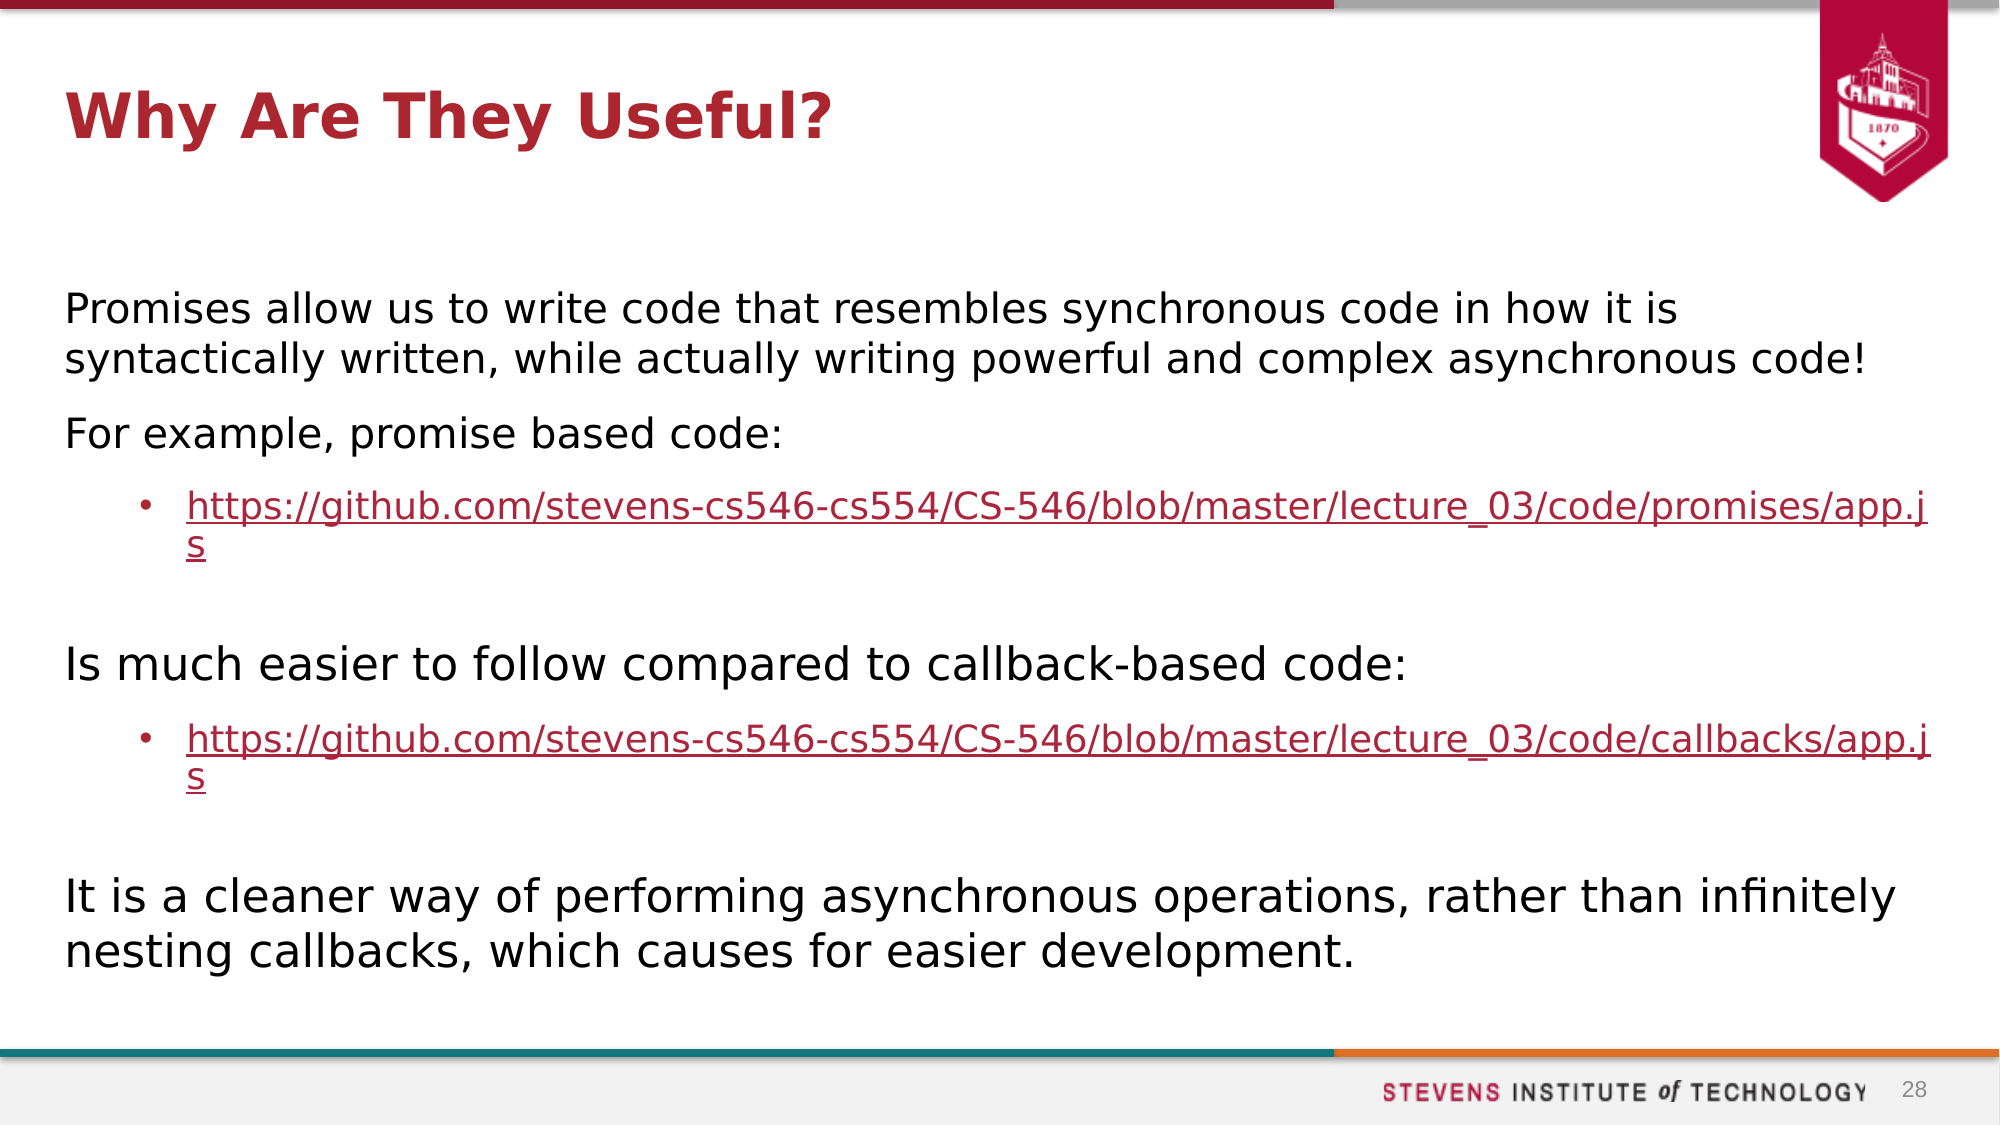

# Why Are They Useful?
Promises allow us to write code that resembles synchronous code in how it is syntactically written, while actually writing powerful and complex asynchronous code!
For example, promise based code:
https://github.com/stevens-cs546-cs554/CS-546/blob/master/lecture_03/code/promises/app.js
Is much easier to follow compared to callback-based code:
https://github.com/stevens-cs546-cs554/CS-546/blob/master/lecture_03/code/callbacks/app.js
It is a cleaner way of performing asynchronous operations, rather than infinitely nesting callbacks, which causes for easier development.
28